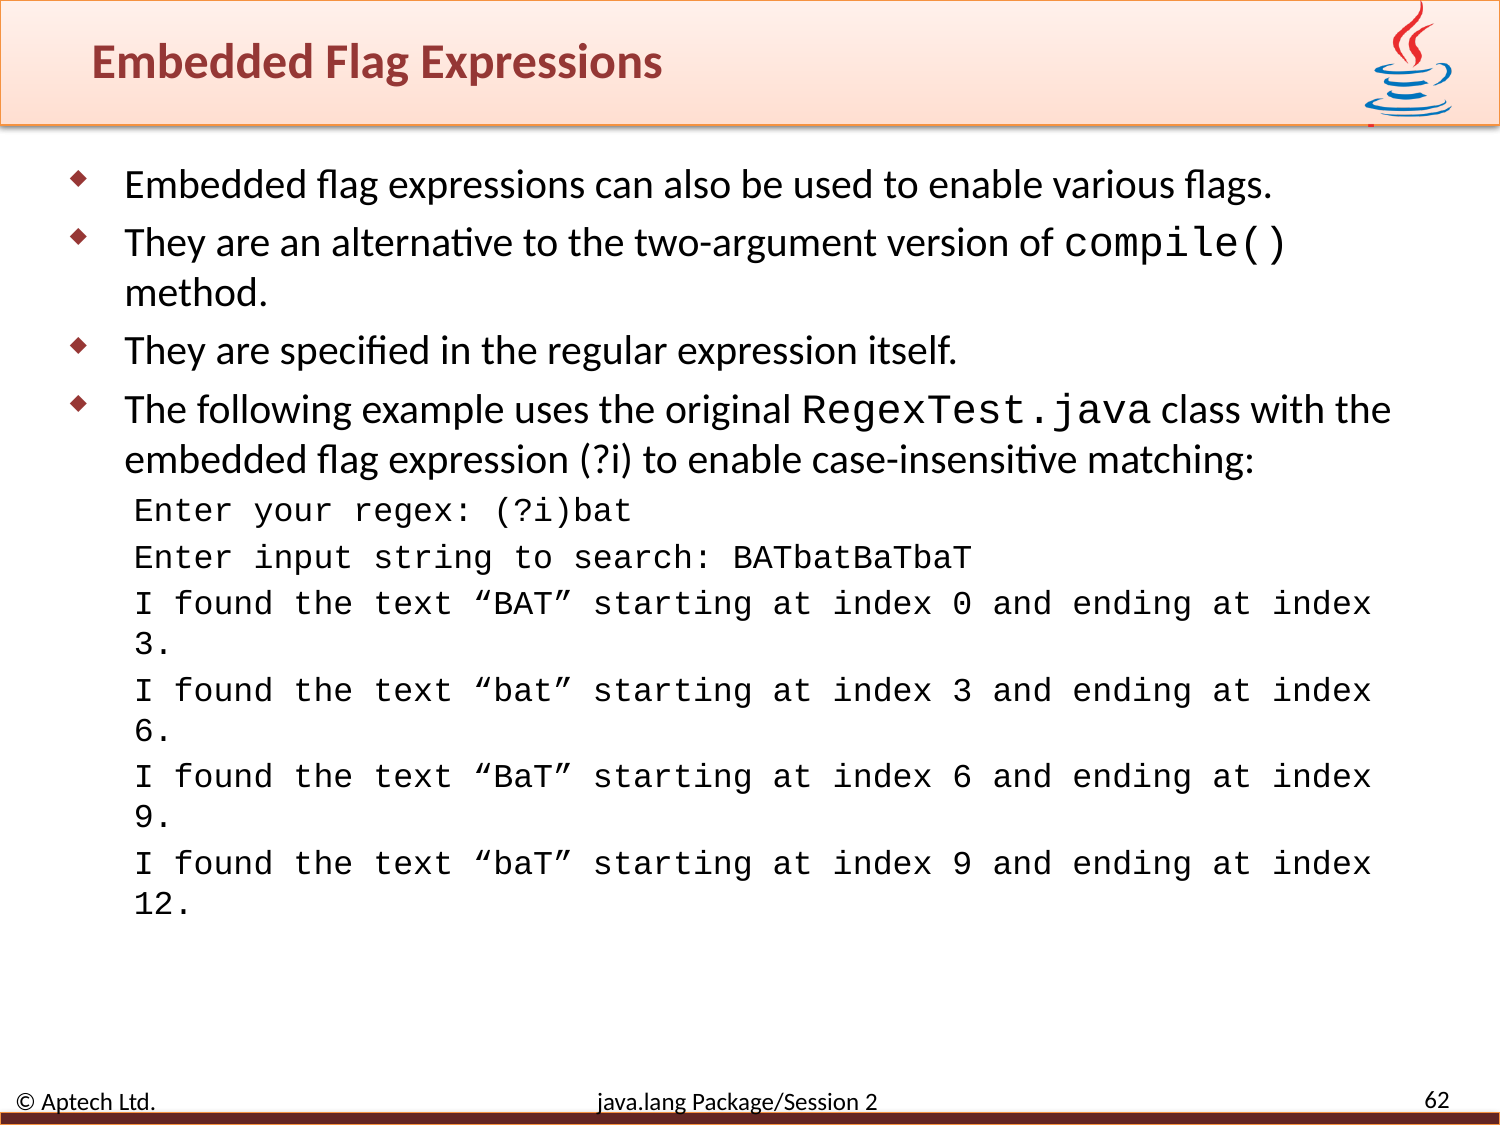

# Embedded Flag Expressions
Embedded flag expressions can also be used to enable various flags.
They are an alternative to the two-argument version of compile() method.
They are specified in the regular expression itself.
The following example uses the original RegexTest.java class with the embedded flag expression (?i) to enable case-insensitive matching:
Enter your regex: (?i)bat
Enter input string to search: BATbatBaTbaT
I found the text “BAT” starting at index 0 and ending at index 3.
I found the text “bat” starting at index 3 and ending at index 6.
I found the text “BaT” starting at index 6 and ending at index 9.
I found the text “baT” starting at index 9 and ending at index 12.
62
© Aptech Ltd.                                                                             java.lang Package/Session 2